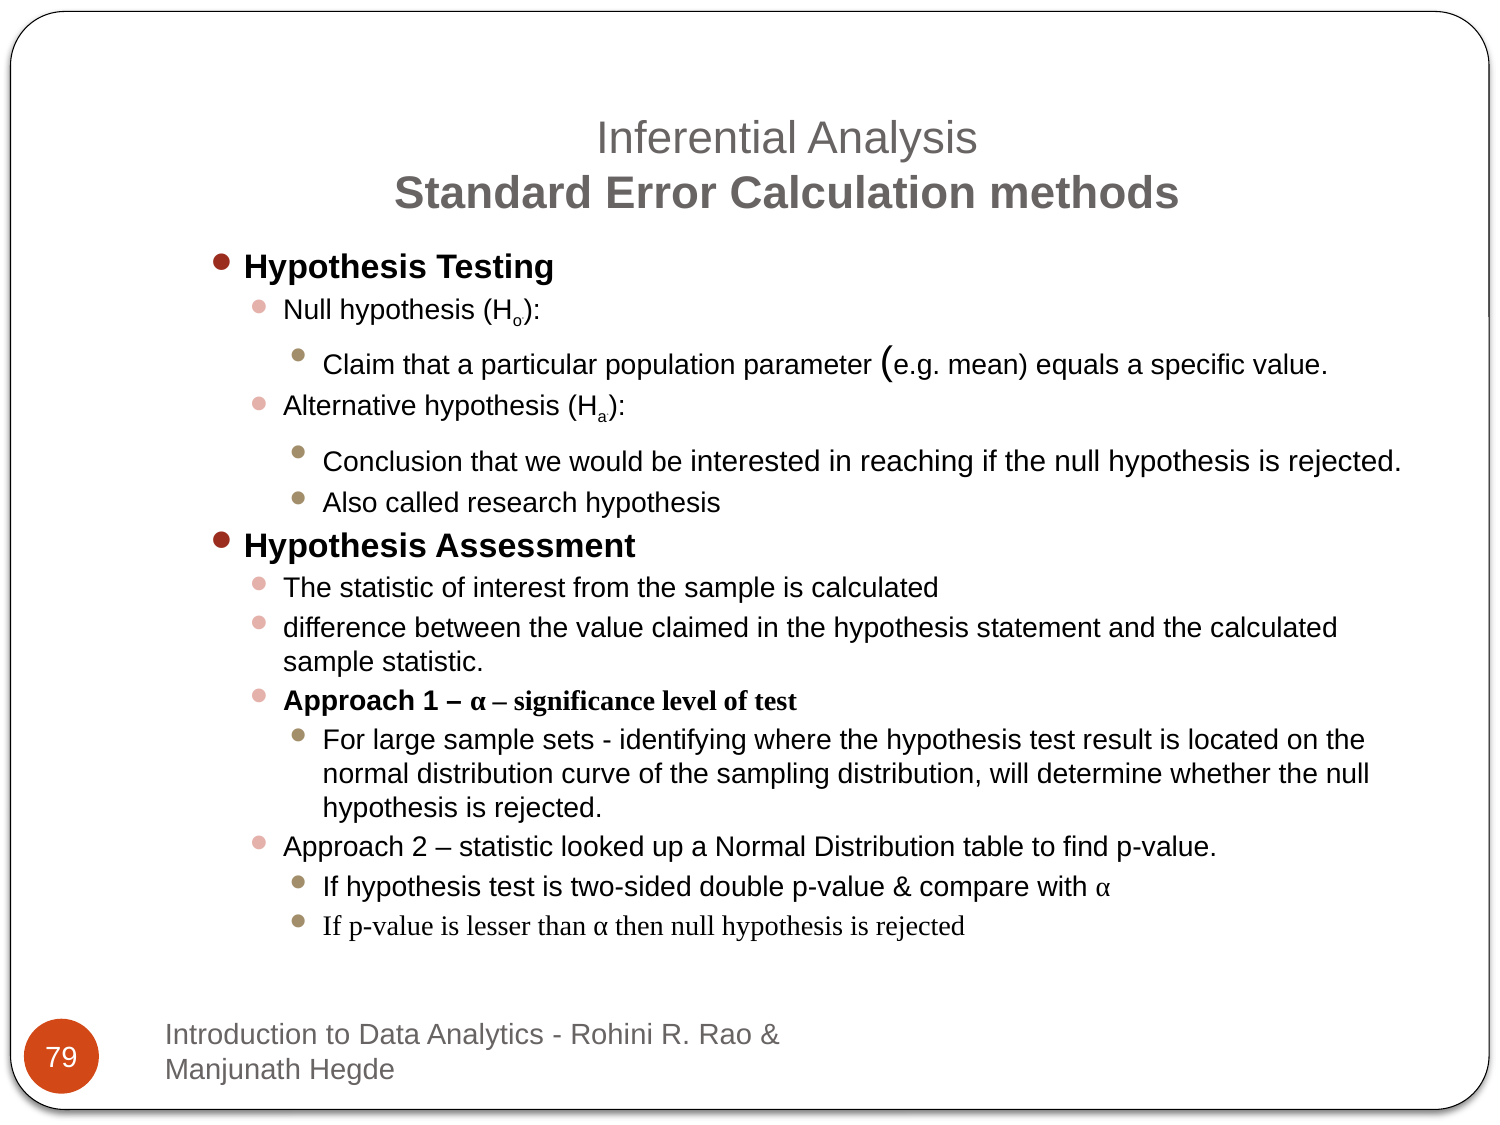

# Inferential Analysis Standard Error Calculation methods
Hypothesis Testing
Null hypothesis (Ho0):
Claim that a particular population parameter (e.g. mean) equals a specific value.
Alternative hypothesis (Haa):
Conclusion that we would be interested in reaching if the null hypothesis is rejected.
Also called research hypothesis
Hypothesis Assessment
The statistic of interest from the sample is calculated
difference between the value claimed in the hypothesis statement and the calculated sample statistic.
Approach 1 – α – significance level of test
For large sample sets - identifying where the hypothesis test result is located on the normal distribution curve of the sampling distribution, will determine whether the null hypothesis is rejected.
Approach 2 – statistic looked up a Normal Distribution table to find p-value.
If hypothesis test is two-sided double p-value & compare with α
If p-value is lesser than α then null hypothesis is rejected
Introduction to Data Analytics - Rohini R. Rao & Manjunath Hegde
79